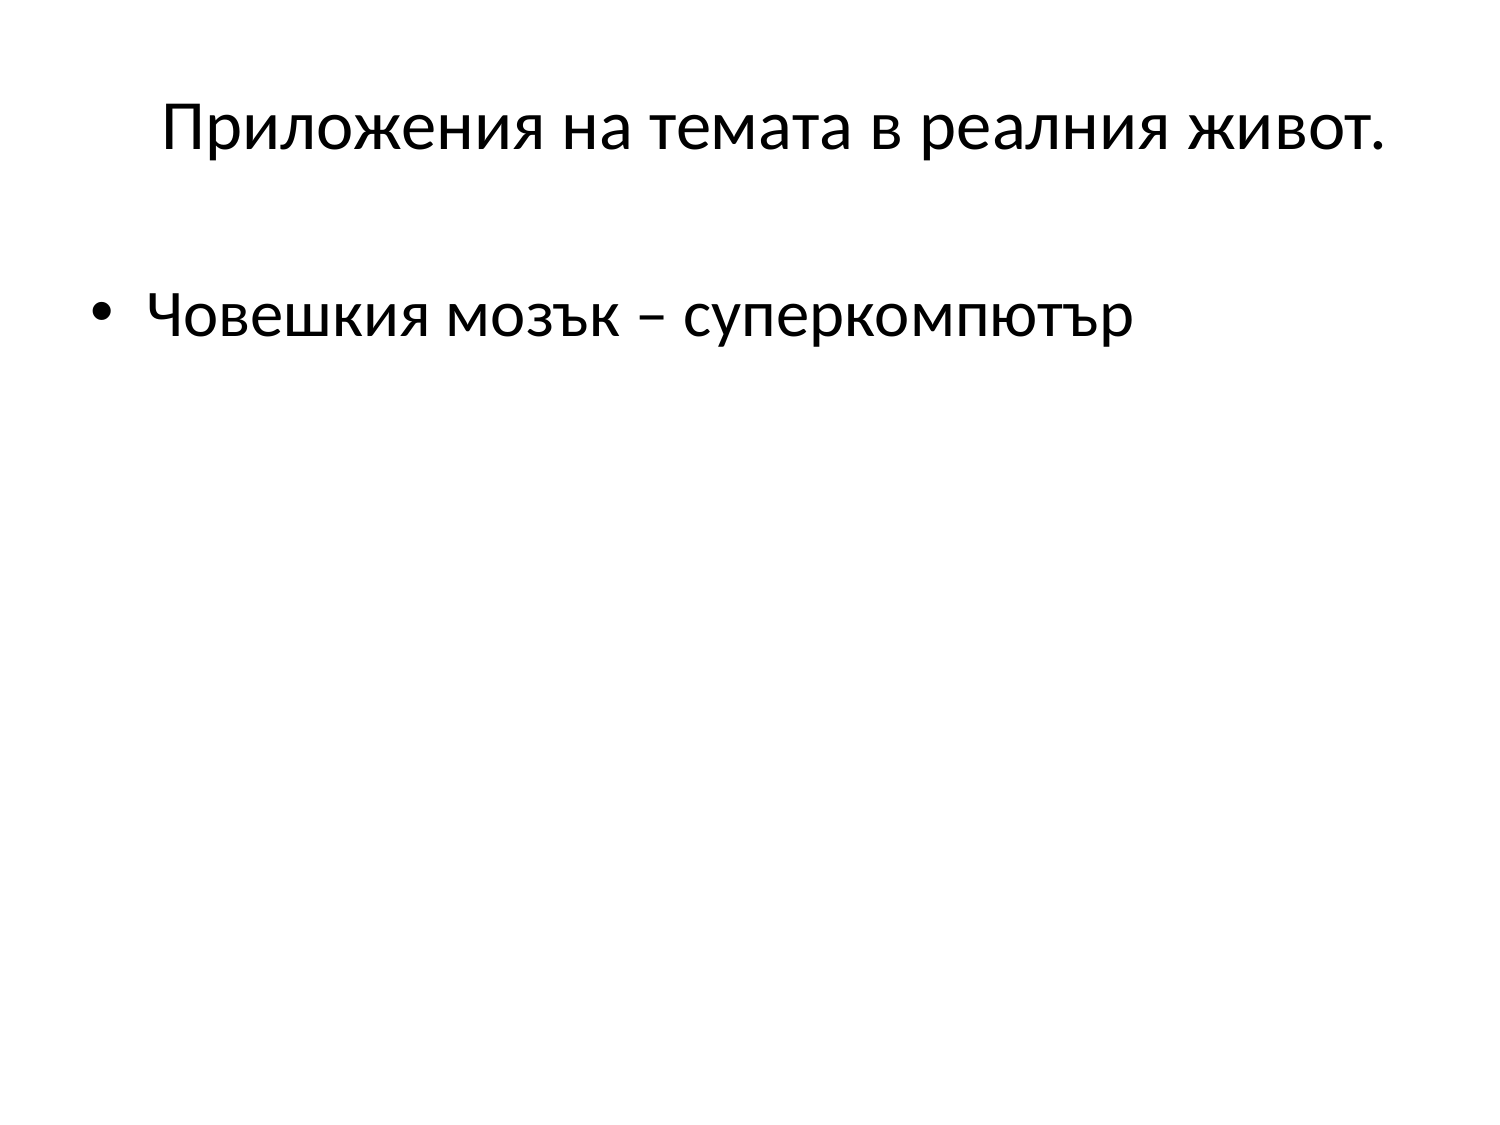

Приложения на темата в реалния живот.
Човешкия мозък – суперкомпютър